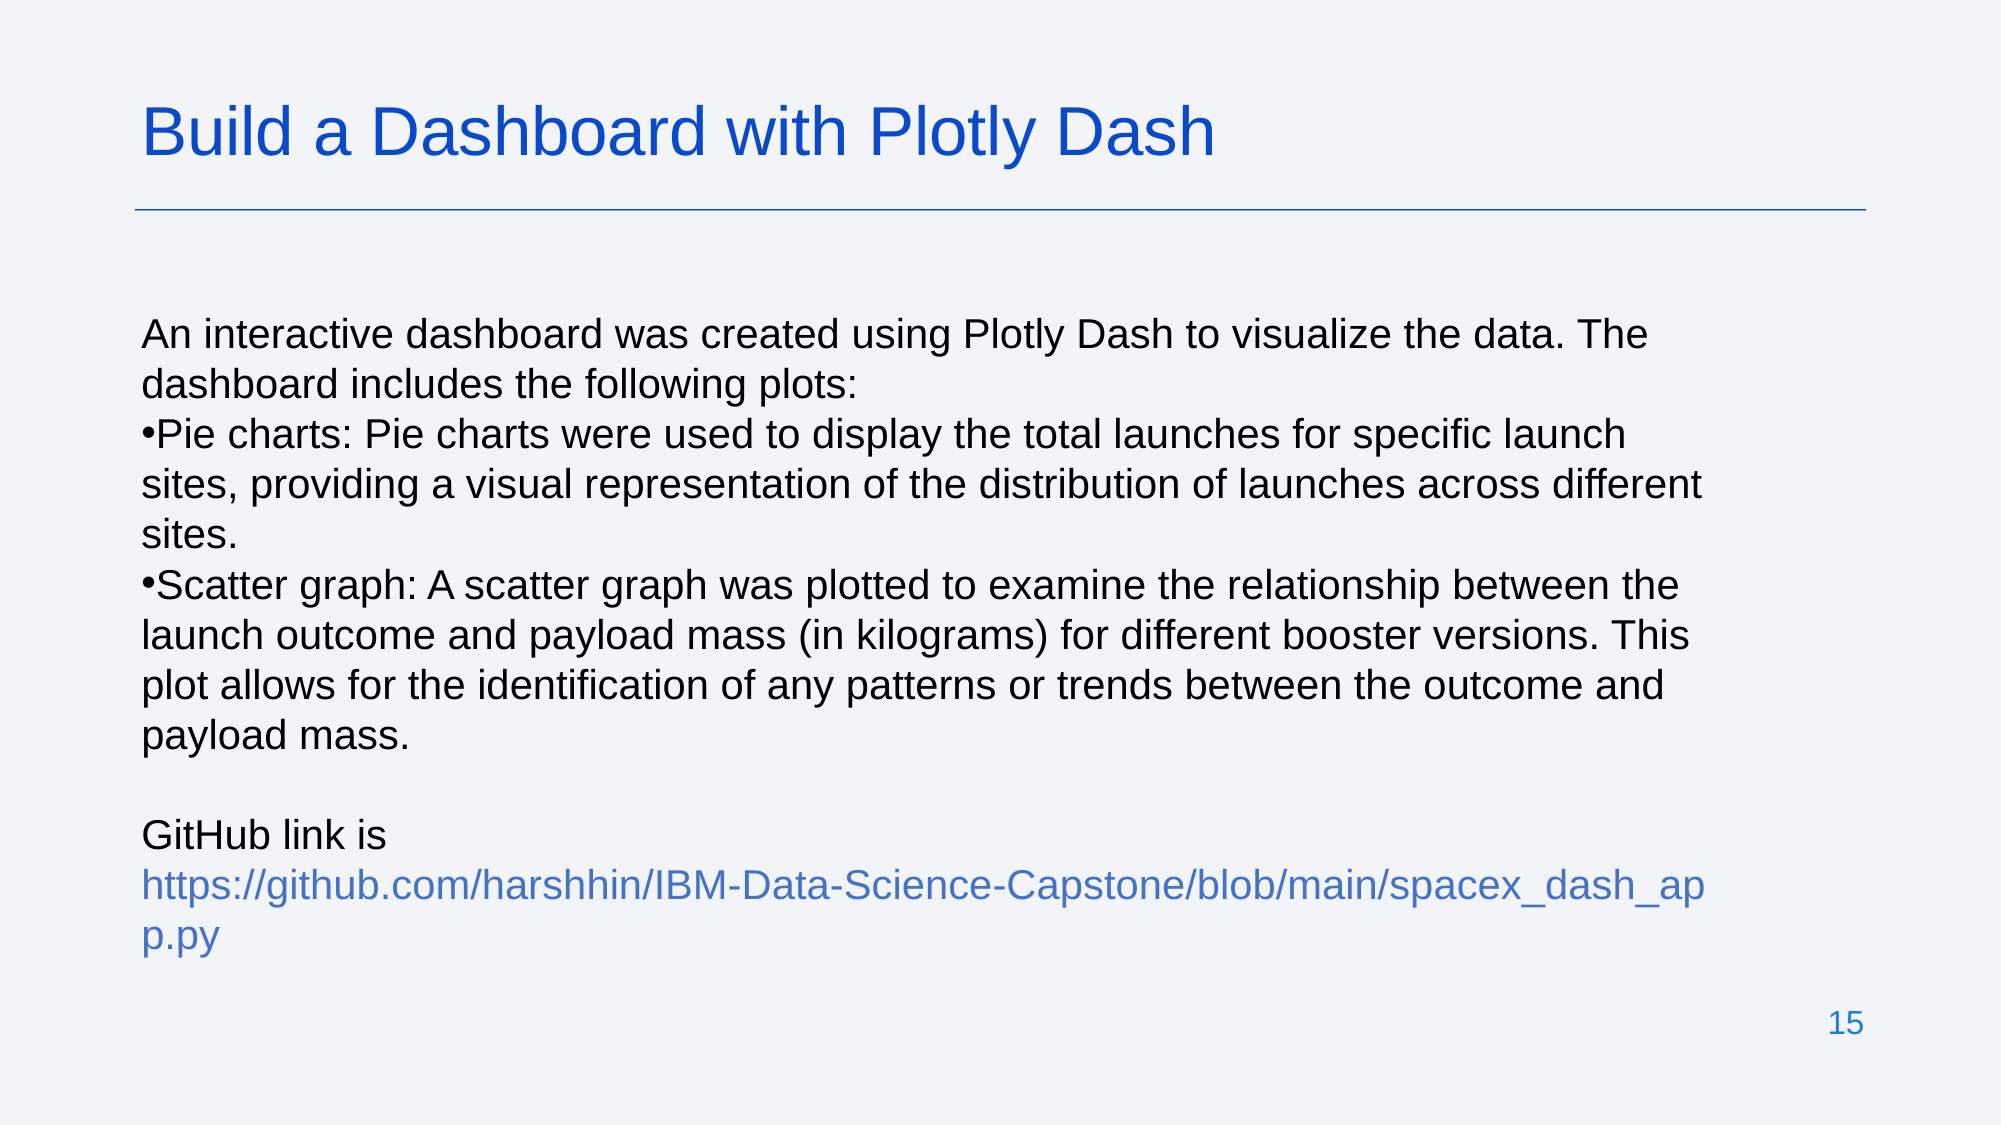

Build a Dashboard with Plotly Dash
An interactive dashboard was created using Plotly Dash to visualize the data. The dashboard includes the following plots:
Pie charts: Pie charts were used to display the total launches for specific launch sites, providing a visual representation of the distribution of launches across different sites.
Scatter graph: A scatter graph was plotted to examine the relationship between the launch outcome and payload mass (in kilograms) for different booster versions. This plot allows for the identification of any patterns or trends between the outcome and payload mass.

GitHub link is https://github.com/harshhin/IBM-Data-Science-Capstone/blob/main/spacex_dash_app.py
15